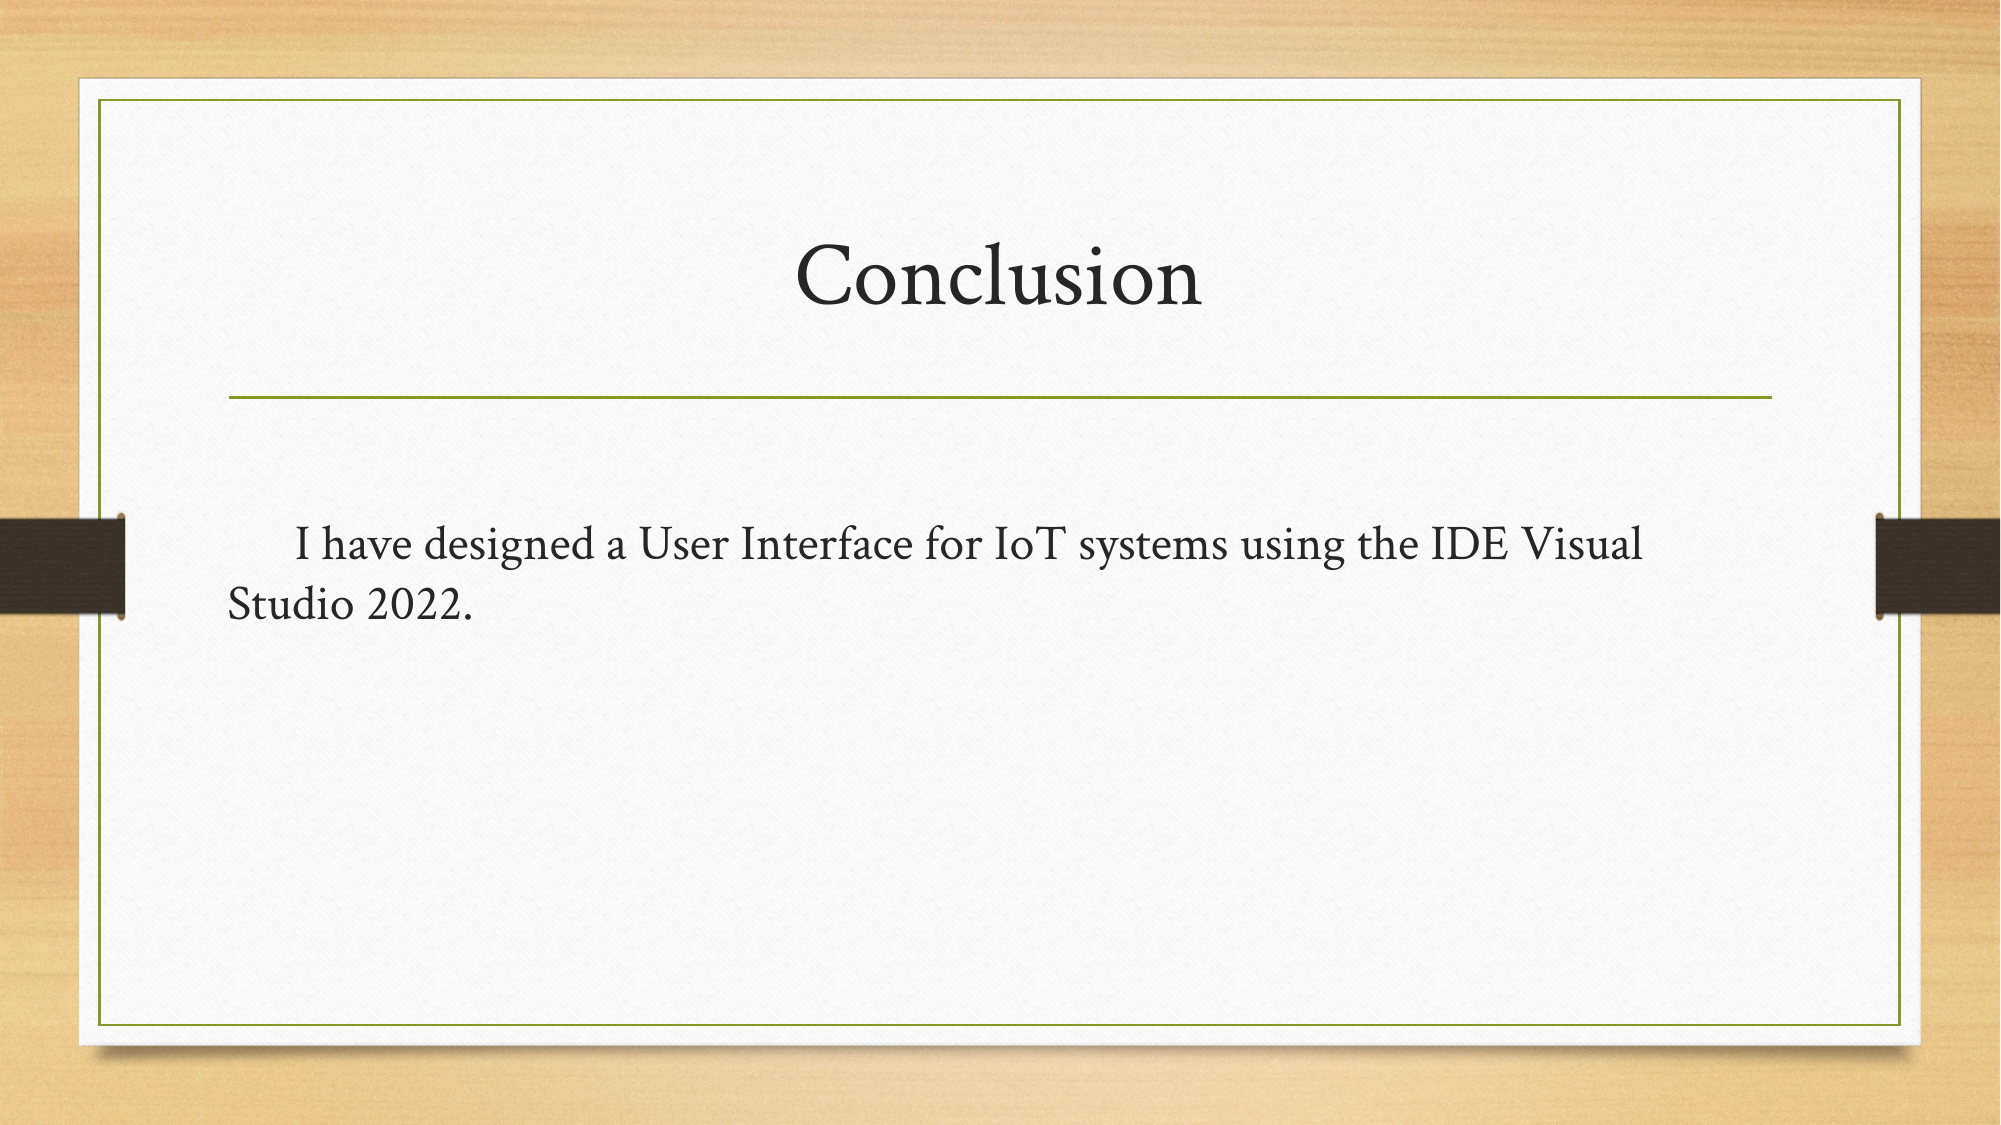

# Conclusion

      I have designed a User Interface for IoT systems using the IDE Visual Studio 2022.